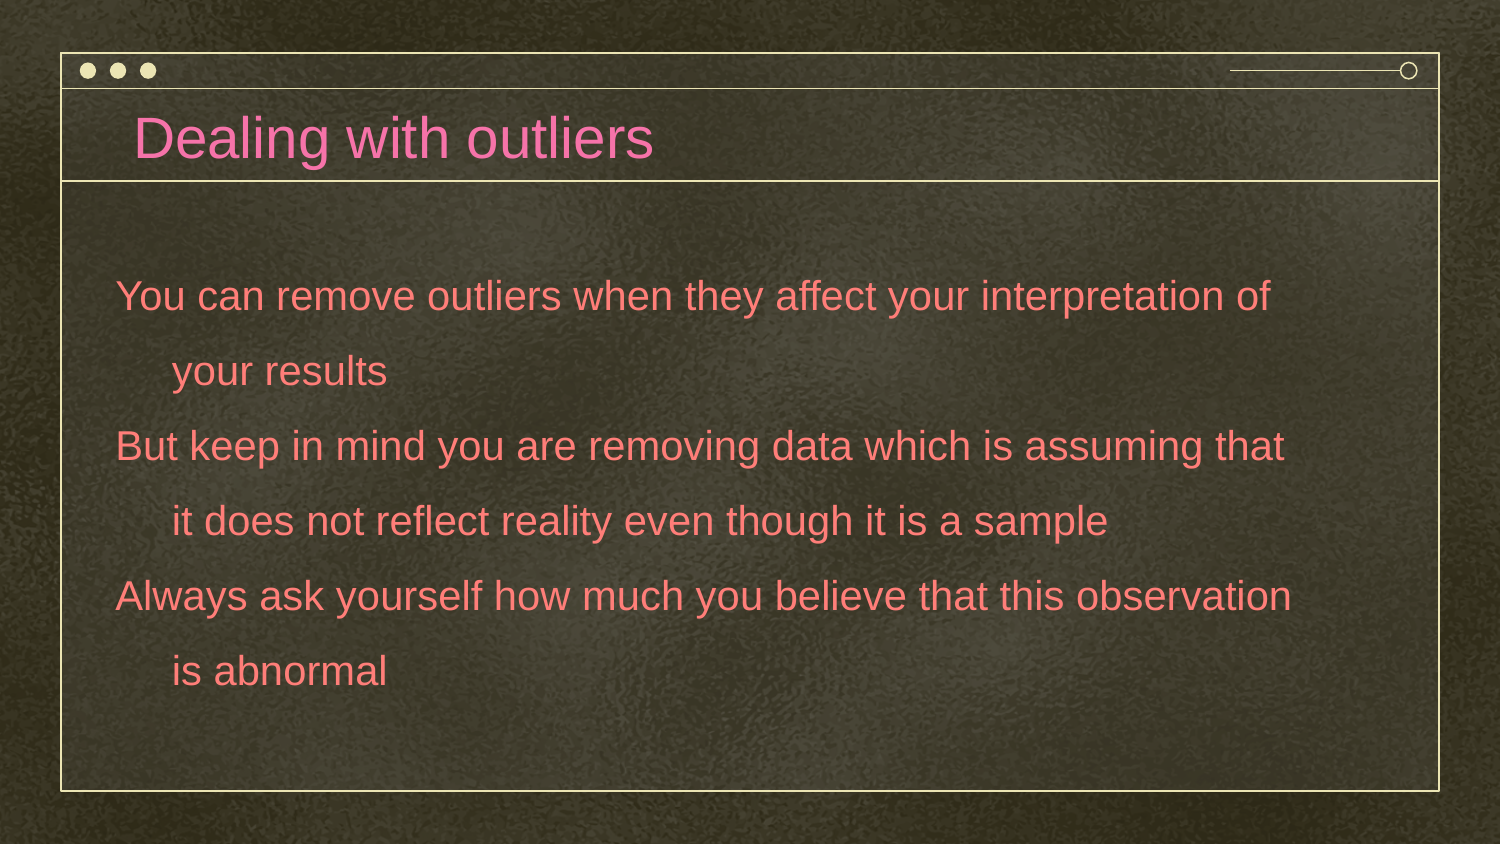

# Dealing with outliers
You can remove outliers when they affect your interpretation of your results
But keep in mind you are removing data which is assuming that it does not reflect reality even though it is a sample
Always ask yourself how much you believe that this observation is abnormal